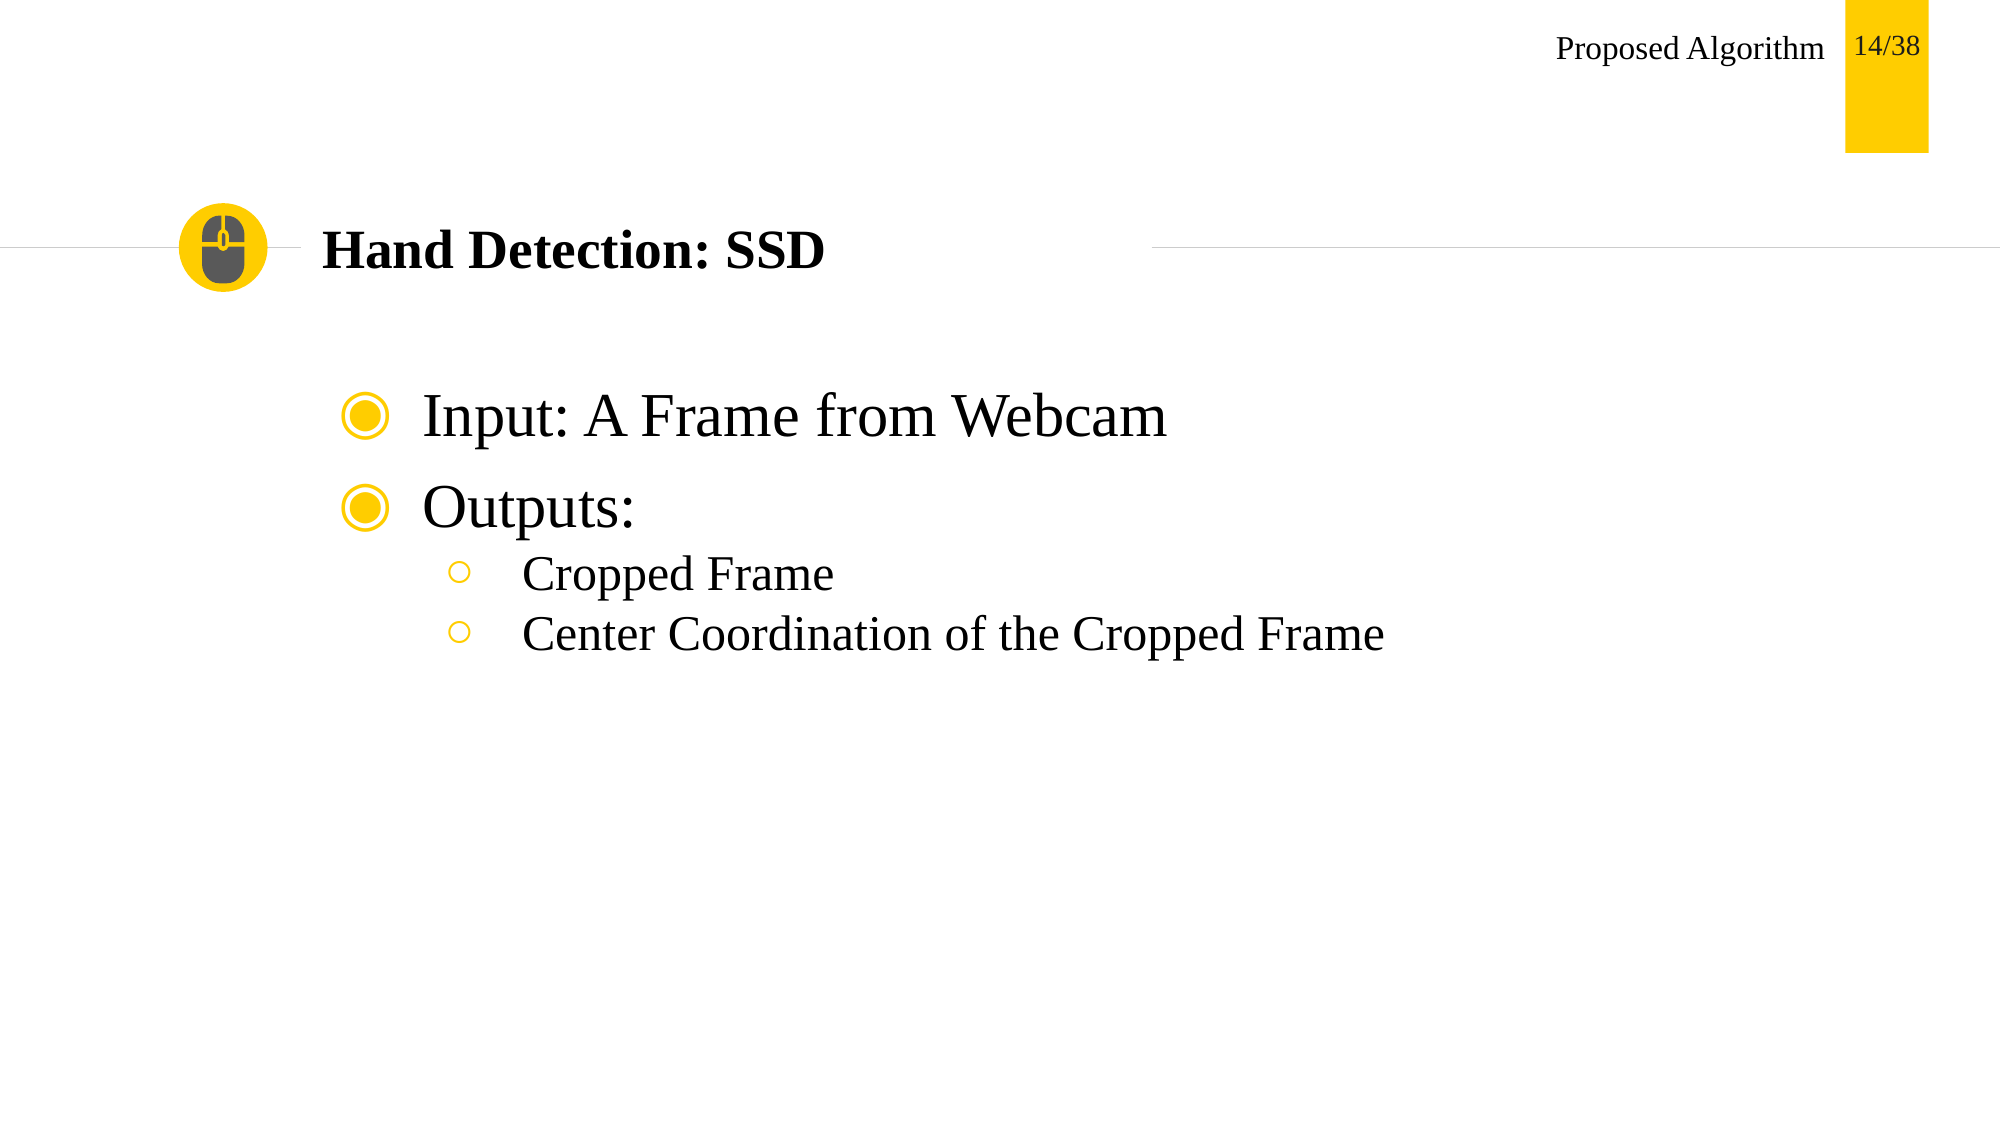

Proposed Algorithm
14/38
# Hand Detection: SSD

Input: A Frame from Webcam
Outputs:
Cropped Frame
Center Coordination of the Cropped Frame